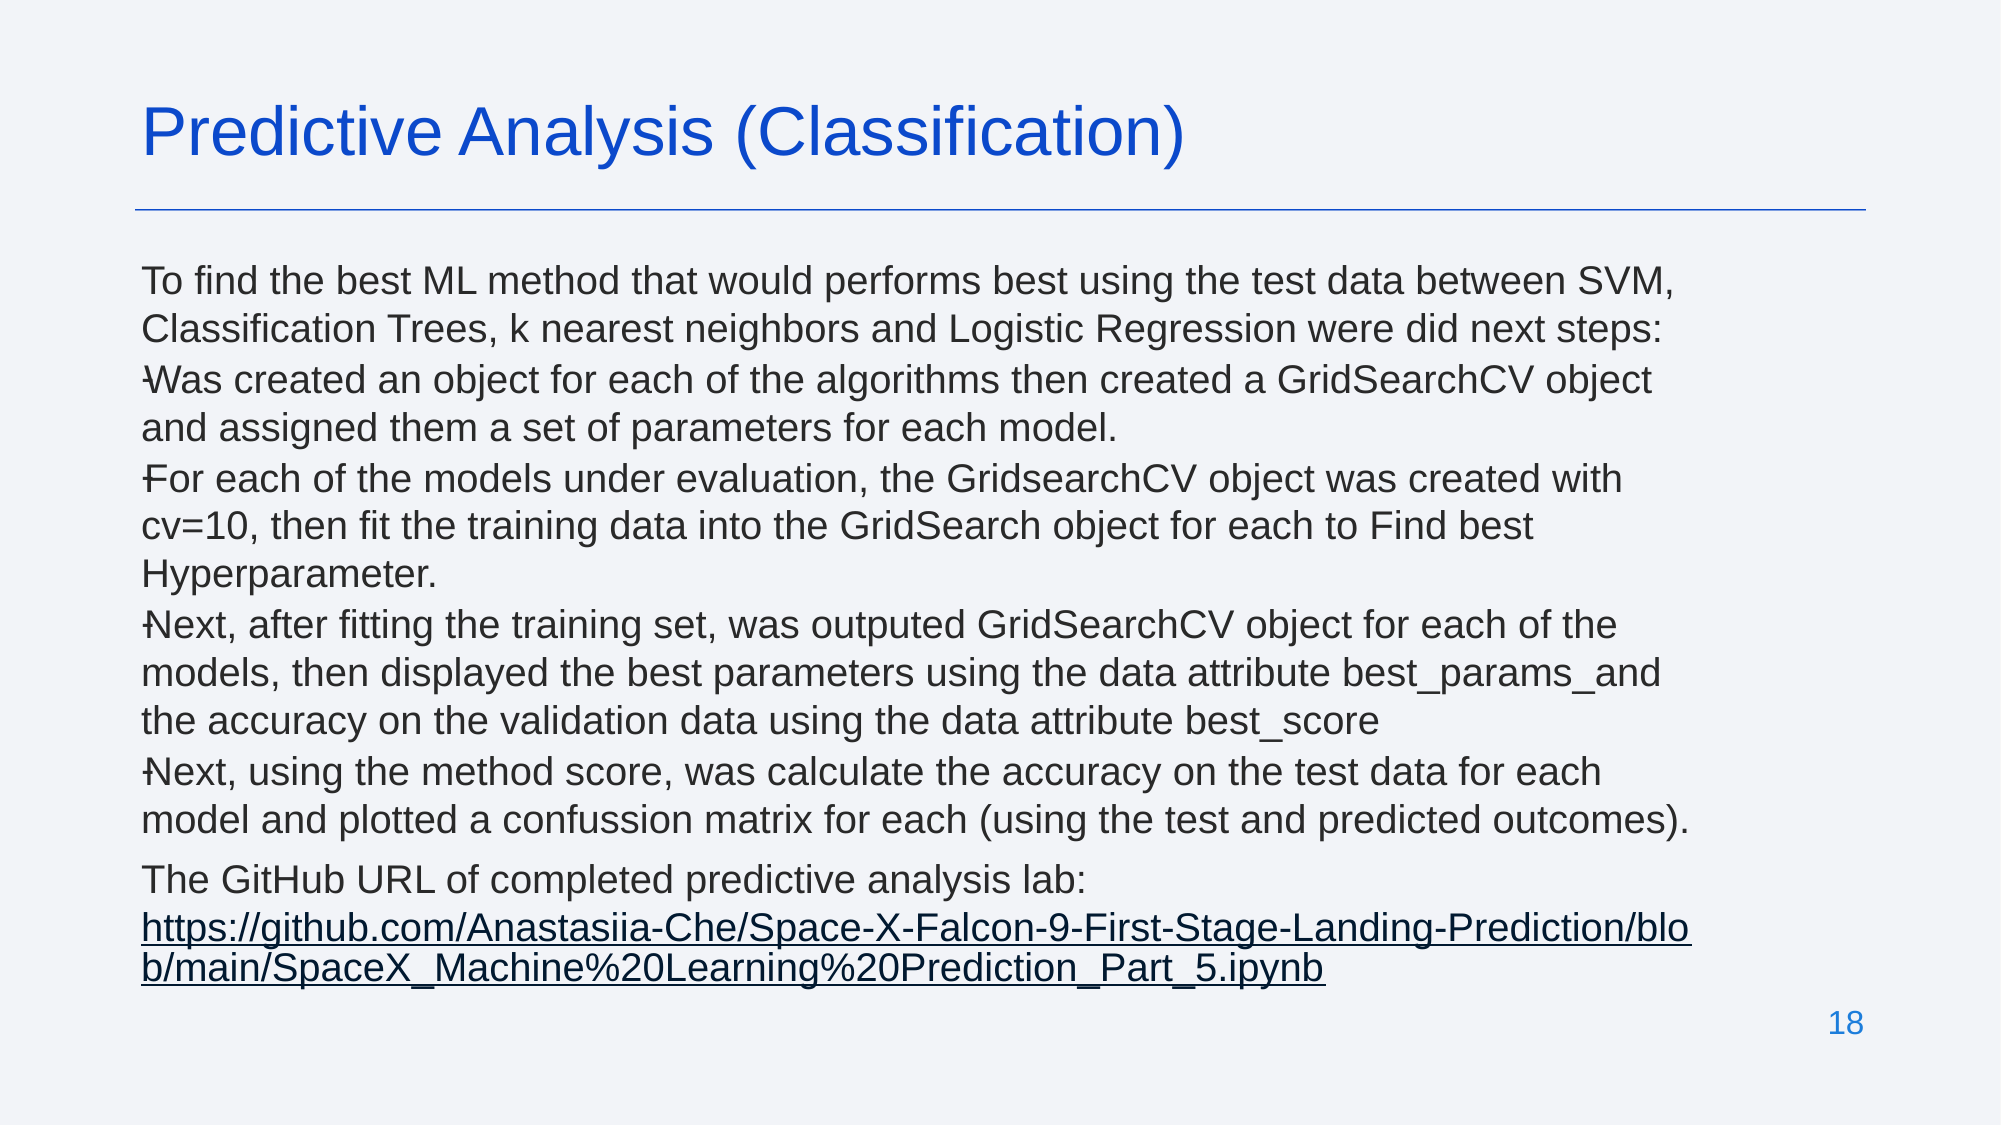

Predictive Analysis (Classification)
To find the best ML method that would performs best using the test data between SVM, Classification Trees, k nearest neighbors and Logistic Regression were did next steps:
Was created an object for each of the algorithms then created a GridSearchCV object and assigned them a set of parameters for each model.
For each of the models under evaluation, the GridsearchCV object was created with cv=10, then fit the training data into the GridSearch object for each to Find best Hyperparameter.
Next, after fitting the training set, was outputed GridSearchCV object for each of the models, then displayed the best parameters using the data attribute best_params_and the accuracy on the validation data using the data attribute best_score
Next, using the method score, was calculate the accuracy on the test data for each model and plotted a confussion matrix for each (using the test and predicted outcomes).
The GitHub URL of completed predictive analysis lab: https://github.com/Anastasiia-Che/Space-X-Falcon-9-First-Stage-Landing-Prediction/blob/main/SpaceX_Machine%20Learning%20Prediction_Part_5.ipynb

18